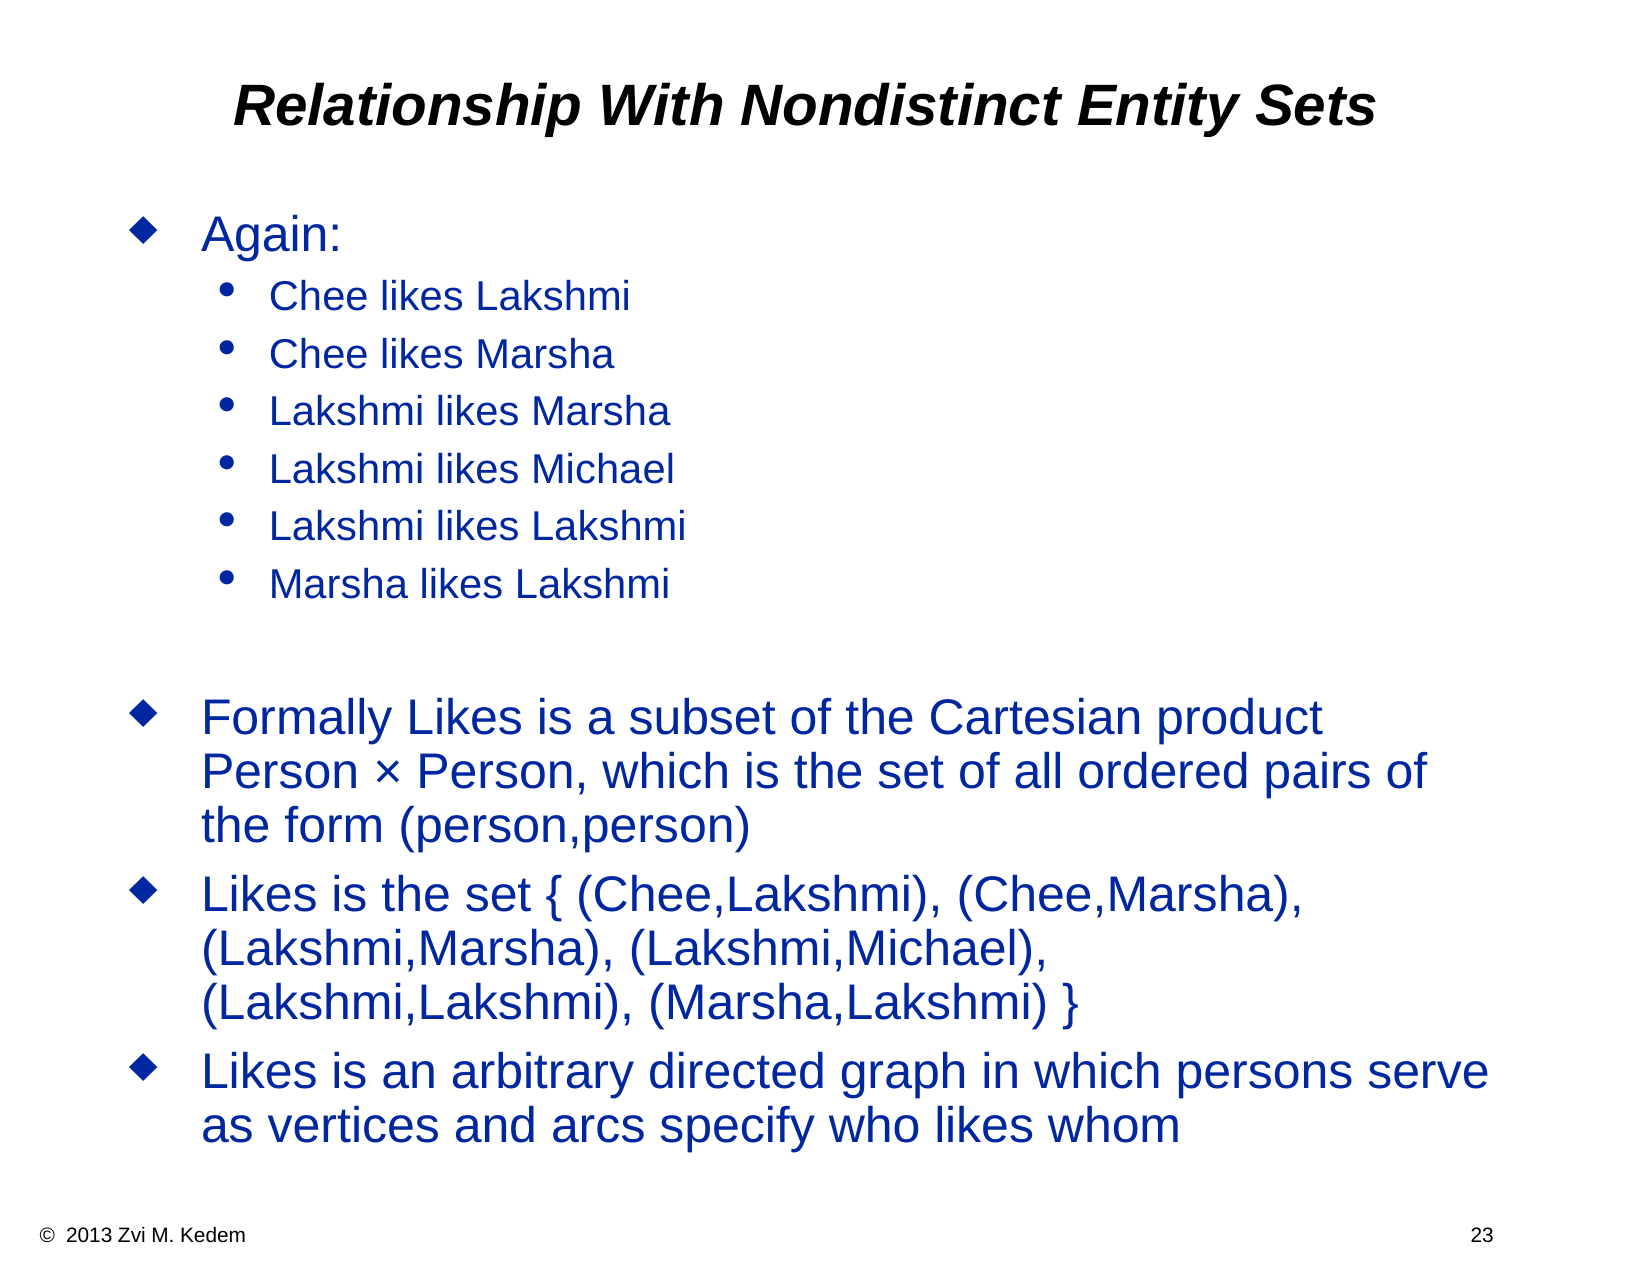

# Relationship With Nondistinct Entity Sets
Again:
Chee likes Lakshmi
Chee likes Marsha
Lakshmi likes Marsha
Lakshmi likes Michael
Lakshmi likes Lakshmi
Marsha likes Lakshmi

Formally Likes is a subset of the Cartesian product Person × Person, which is the set of all ordered pairs of the form (person,person)
Likes is the set { (Chee,Lakshmi), (Chee,Marsha), (Lakshmi,Marsha), (Lakshmi,Michael), (Lakshmi,Lakshmi), (Marsha,Lakshmi) }
Likes is an arbitrary directed graph in which persons serve as vertices and arcs specify who likes whom